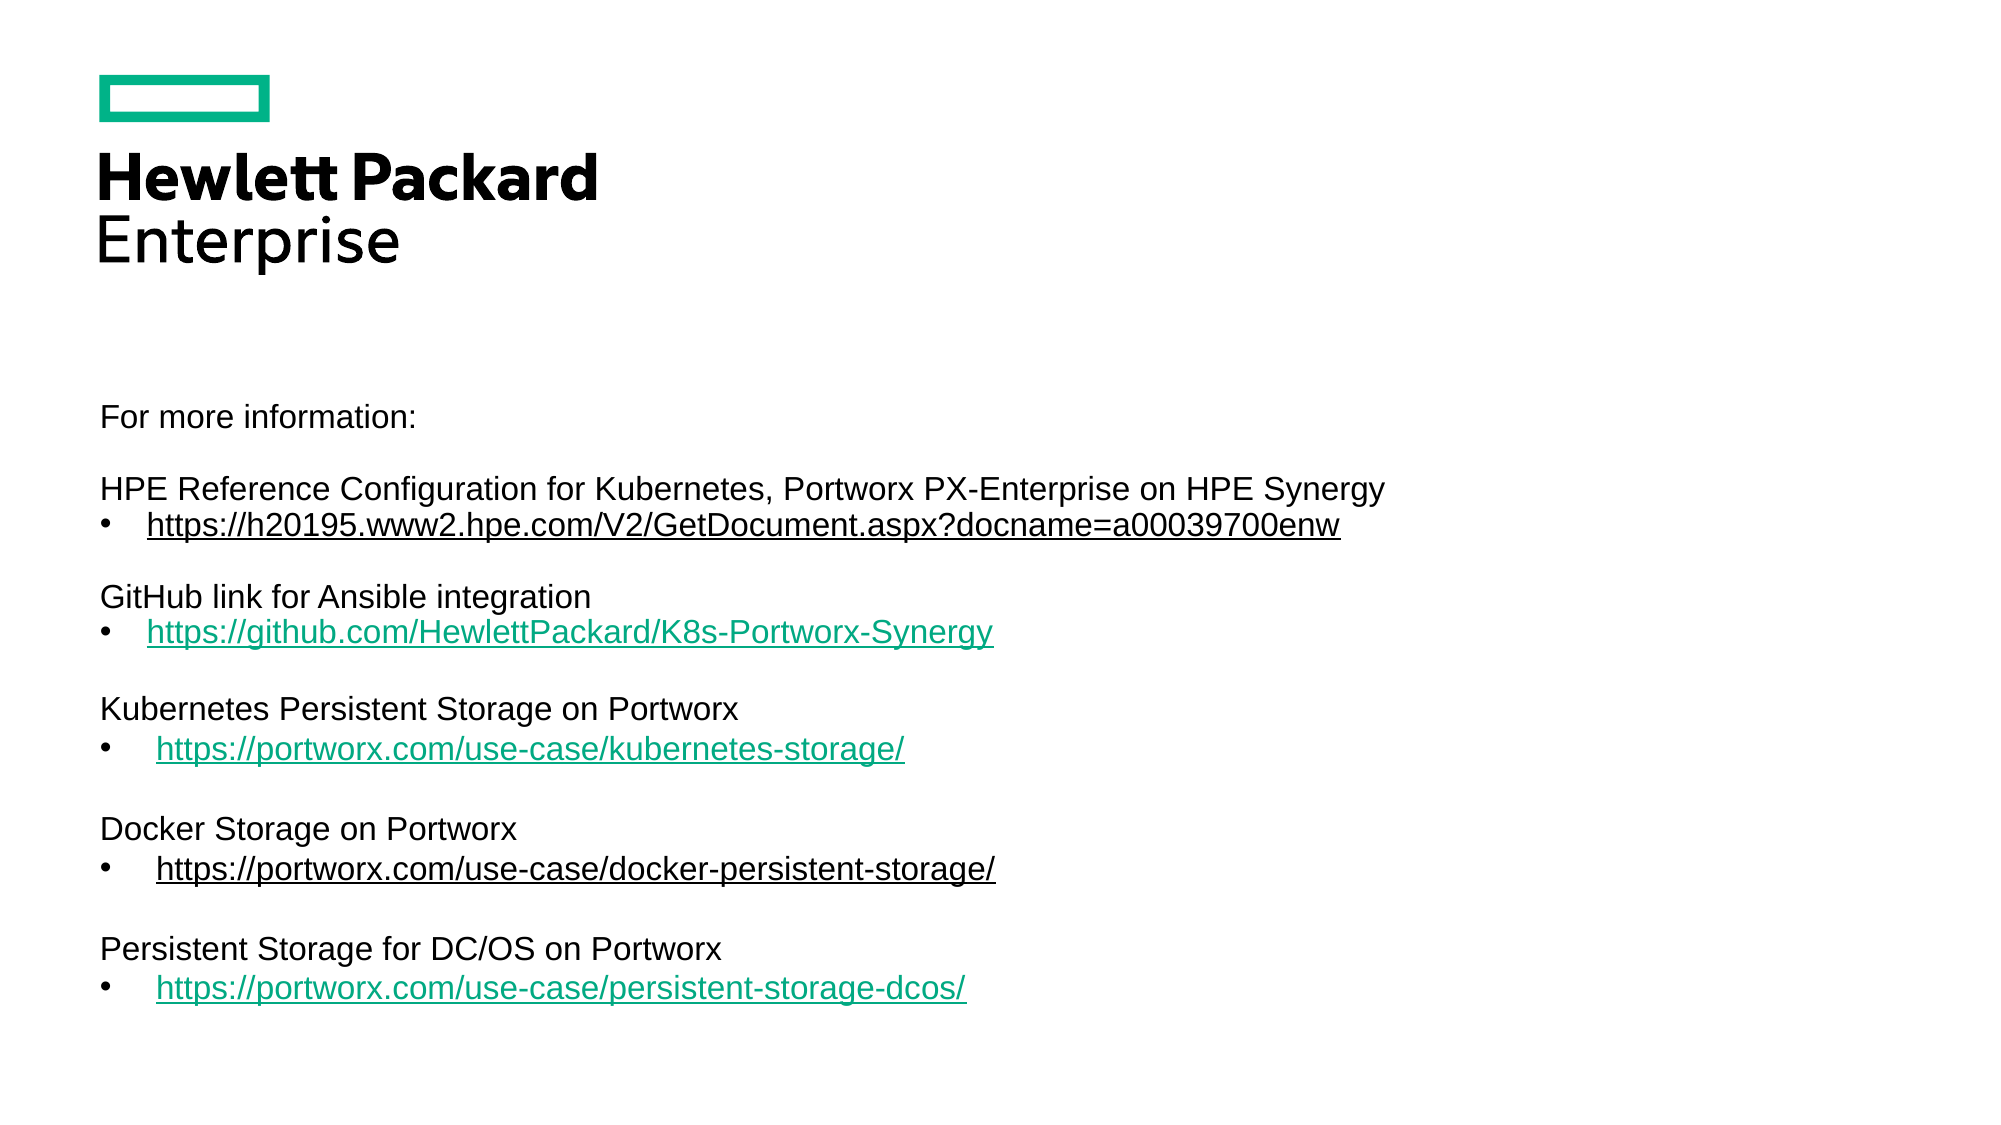

For more information:

HPE Reference Configuration for Kubernetes, Portworx PX-Enterprise on HPE Synergy
https://h20195.www2.hpe.com/V2/GetDocument.aspx?docname=a00039700enw
GitHub link for Ansible integration
https://github.com/HewlettPackard/K8s-Portworx-Synergy

Kubernetes Persistent Storage on Portworx
https://portworx.com/use-case/kubernetes-storage/

Docker Storage on Portworx
https://portworx.com/use-case/docker-persistent-storage/
Persistent Storage for DC/OS on Portworx
https://portworx.com/use-case/persistent-storage-dcos/

#